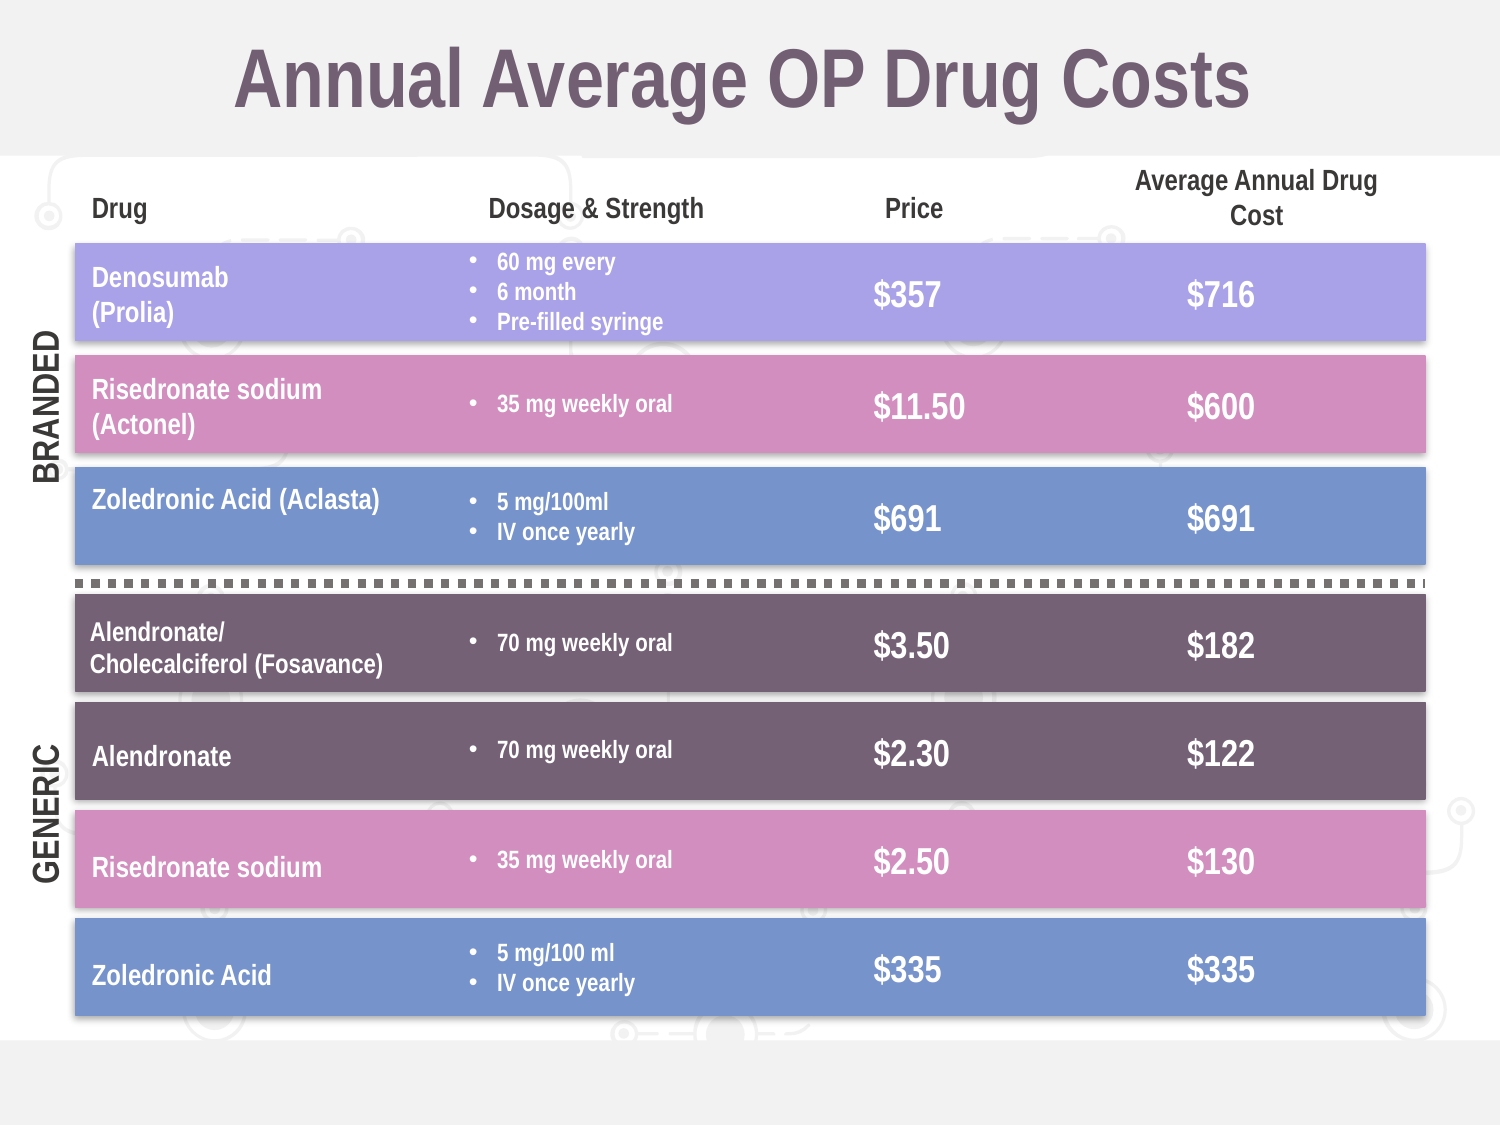

# Annual Average OP Drug Costs
Average Annual Drug Cost
Drug
Dosage & Strength
Price
60 mg every
6 month
Pre-filled syringe

Denosumab
(Prolia)
$357
$716

Risedronate sodium (Actonel)
$11.50
$600
35 mg weekly oral
BRANDED

Zoledronic Acid (Aclasta)
5 mg/100ml
IV once yearly
$691
$691

Alendronate/
Cholecalciferol (Fosavance)
$3.50
$182
70 mg weekly oral

$2.30
$122
70 mg weekly oral
Alendronate
GENERIC

$2.50
$130
35 mg weekly oral
Risedronate sodium

5 mg/100 ml
IV once yearly
$335
$335
Zoledronic Acid